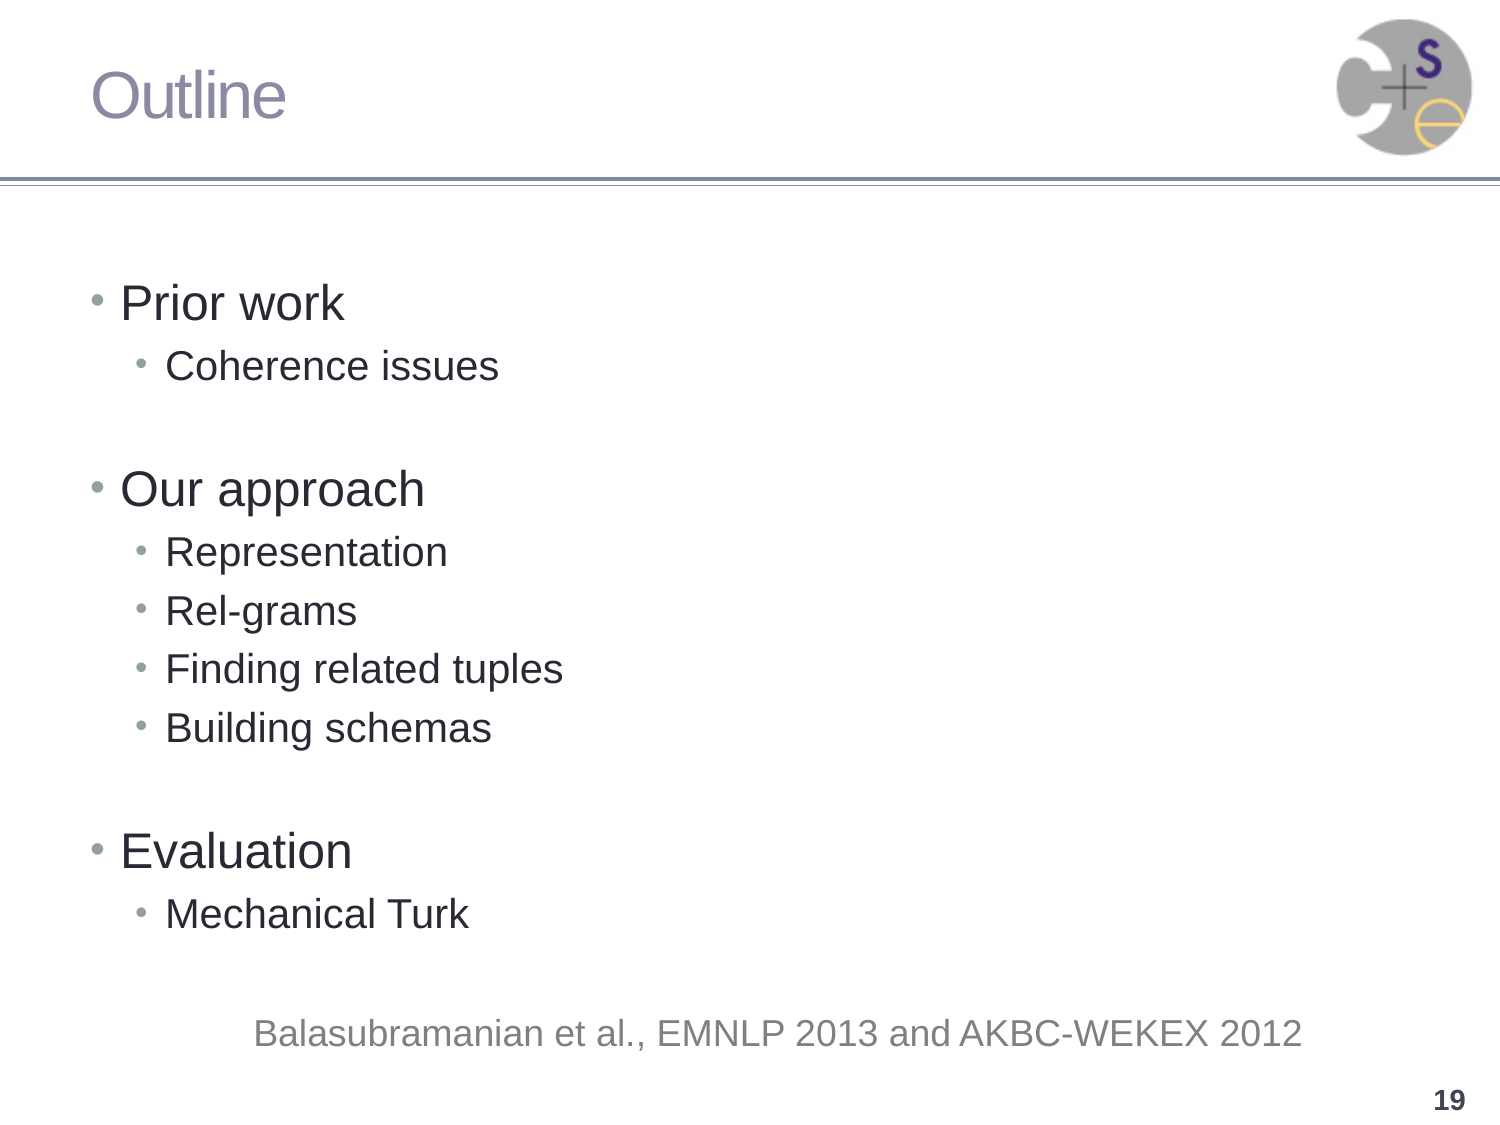

# Outline
Prior work
Coherence issues

Our approach
Representation
Rel-grams
Finding related tuples
Building schemas

Evaluation
Mechanical Turk
Balasubramanian et al., EMNLP 2013 and AKBC-WEKEX 2012
19